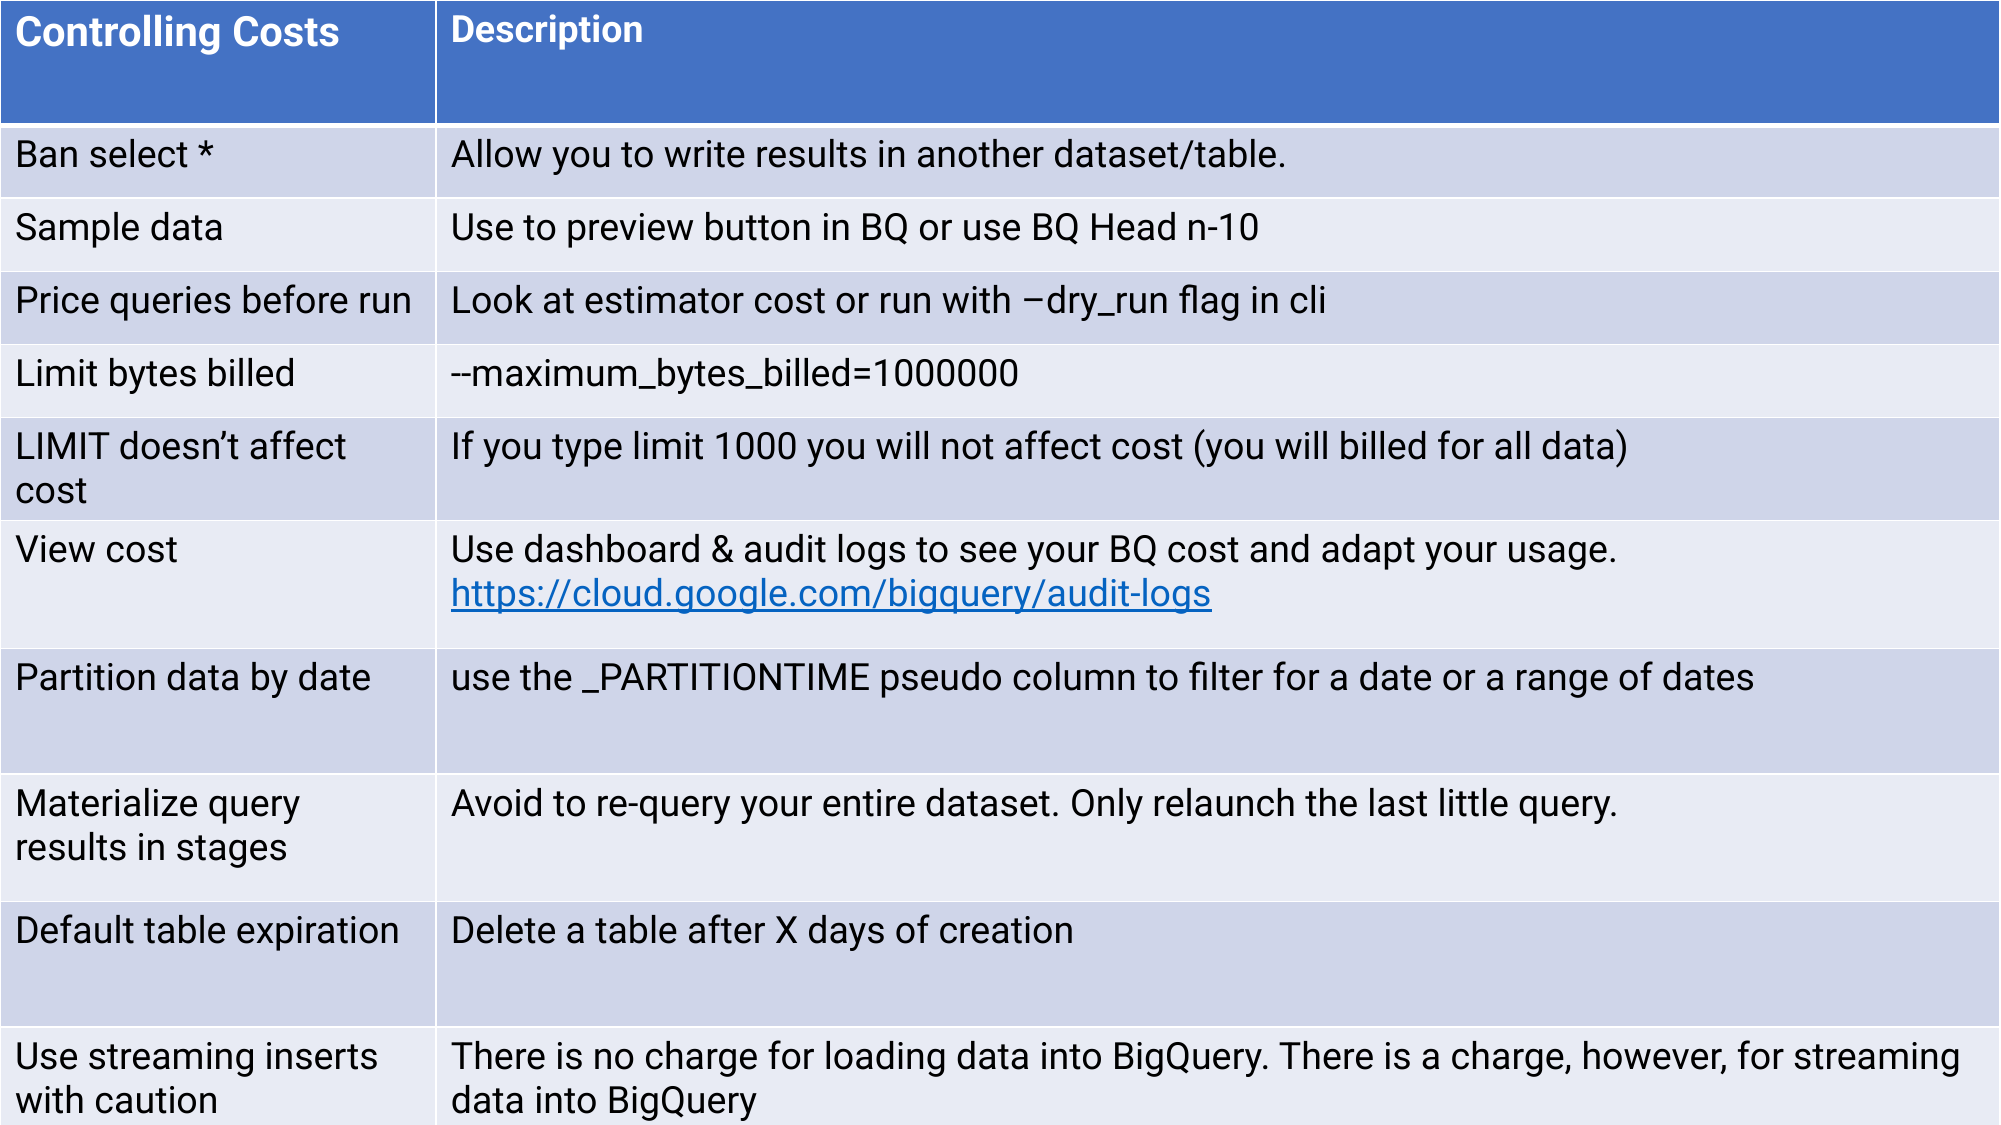

| Controlling Costs | Description |
| --- | --- |
| Ban select \* | Allow you to write results in another dataset/table. |
| Sample data | Use to preview button in BQ or use BQ Head n-10 |
| Price queries before run | Look at estimator cost or run with –dry\_run flag in cli |
| Limit bytes billed | --maximum\_bytes\_billed=1000000 |
| LIMIT doesn’t affect cost | If you type limit 1000 you will not affect cost (you will billed for all data) |
| View cost | Use dashboard & audit logs to see your BQ cost and adapt your usage. https://cloud.google.com/bigquery/audit-logs |
| Partition data by date | use the \_PARTITIONTIME pseudo column to filter for a date or a range of dates |
| Materialize query results in stages | Avoid to re-query your entire dataset. Only relaunch the last little query. |
| Default table expiration | Delete a table after X days of creation |
| Use streaming inserts with caution | There is no charge for loading data into BigQuery. There is a charge, however, for streaming data into BigQuery |